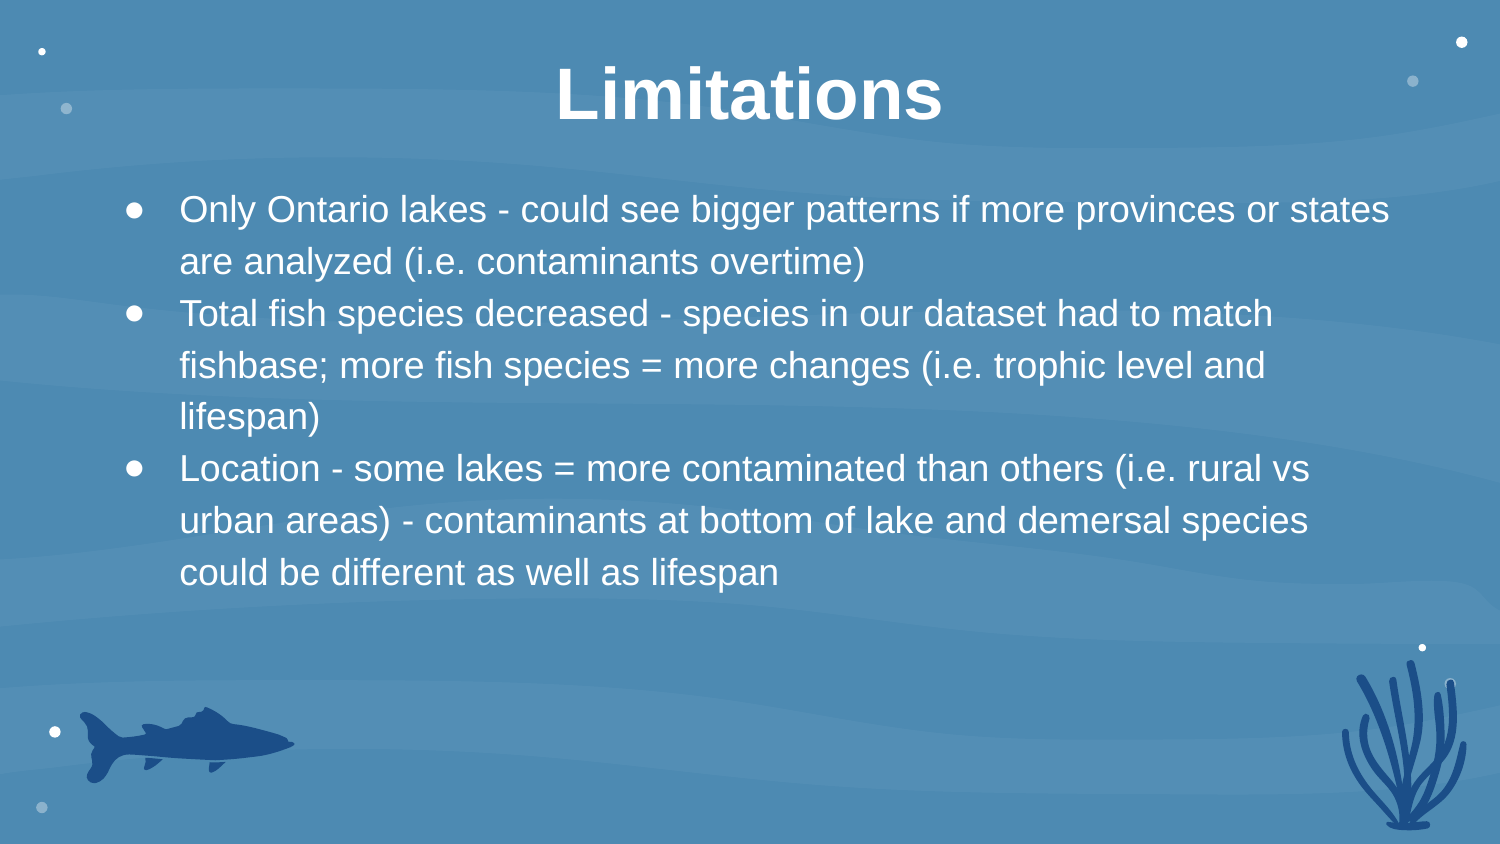

# Limitations

Only Ontario lakes - could see bigger patterns if more provinces or states are analyzed (i.e. contaminants overtime)
Total fish species decreased - species in our dataset had to match fishbase; more fish species = more changes (i.e. trophic level and lifespan)
Location - some lakes = more contaminated than others (i.e. rural vs urban areas) - contaminants at bottom of lake and demersal species could be different as well as lifespan